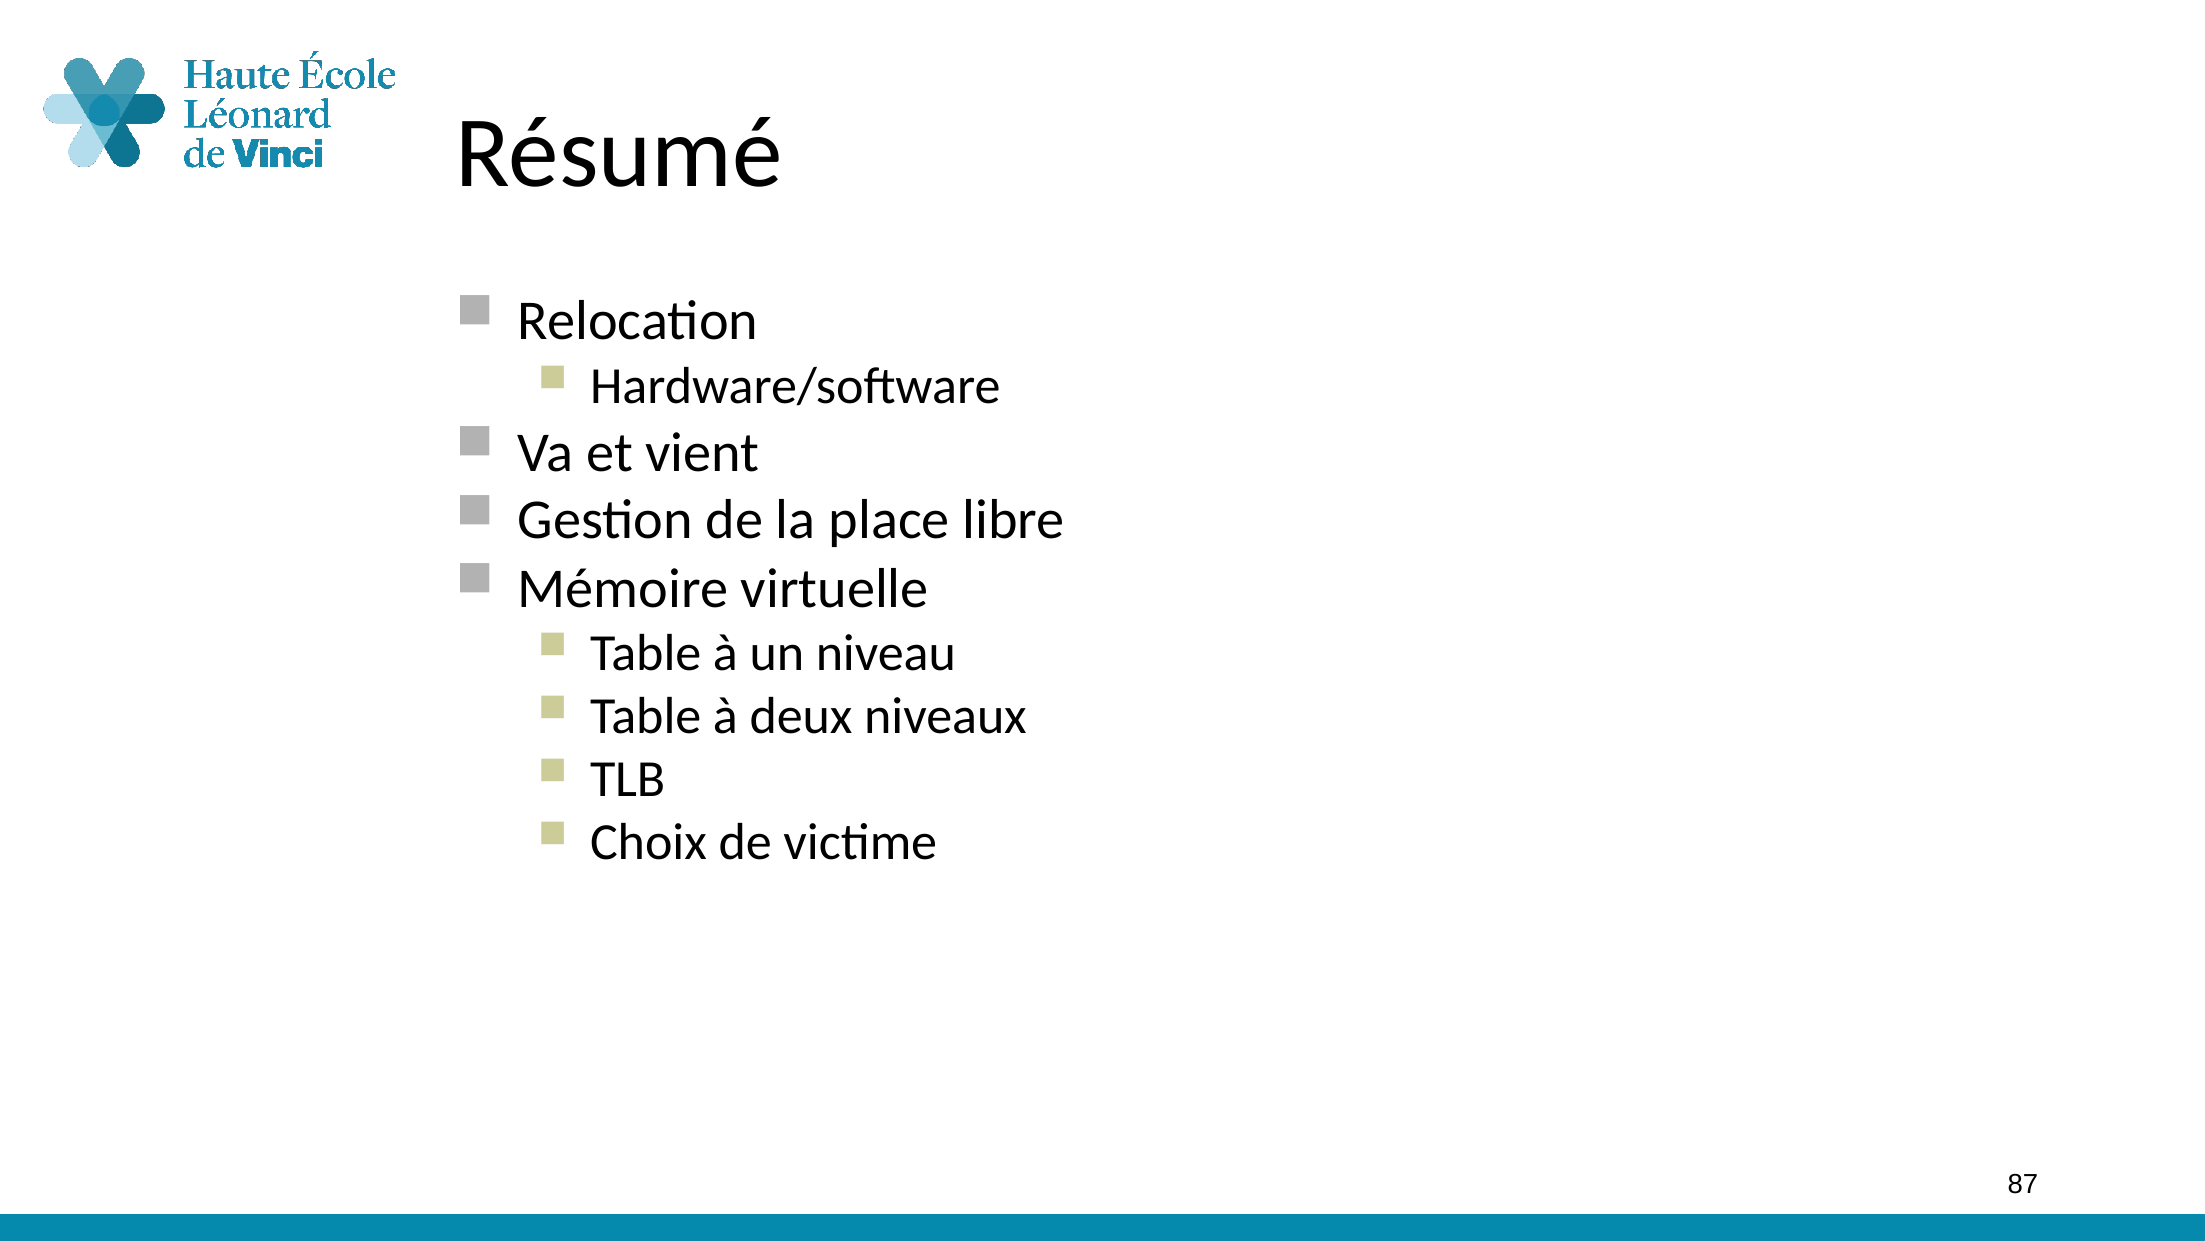

# Résumé
Relocation
Hardware/software
Va et vient
Gestion de la place libre
Mémoire virtuelle
Table à un niveau
Table à deux niveaux
TLB
Choix de victime
87